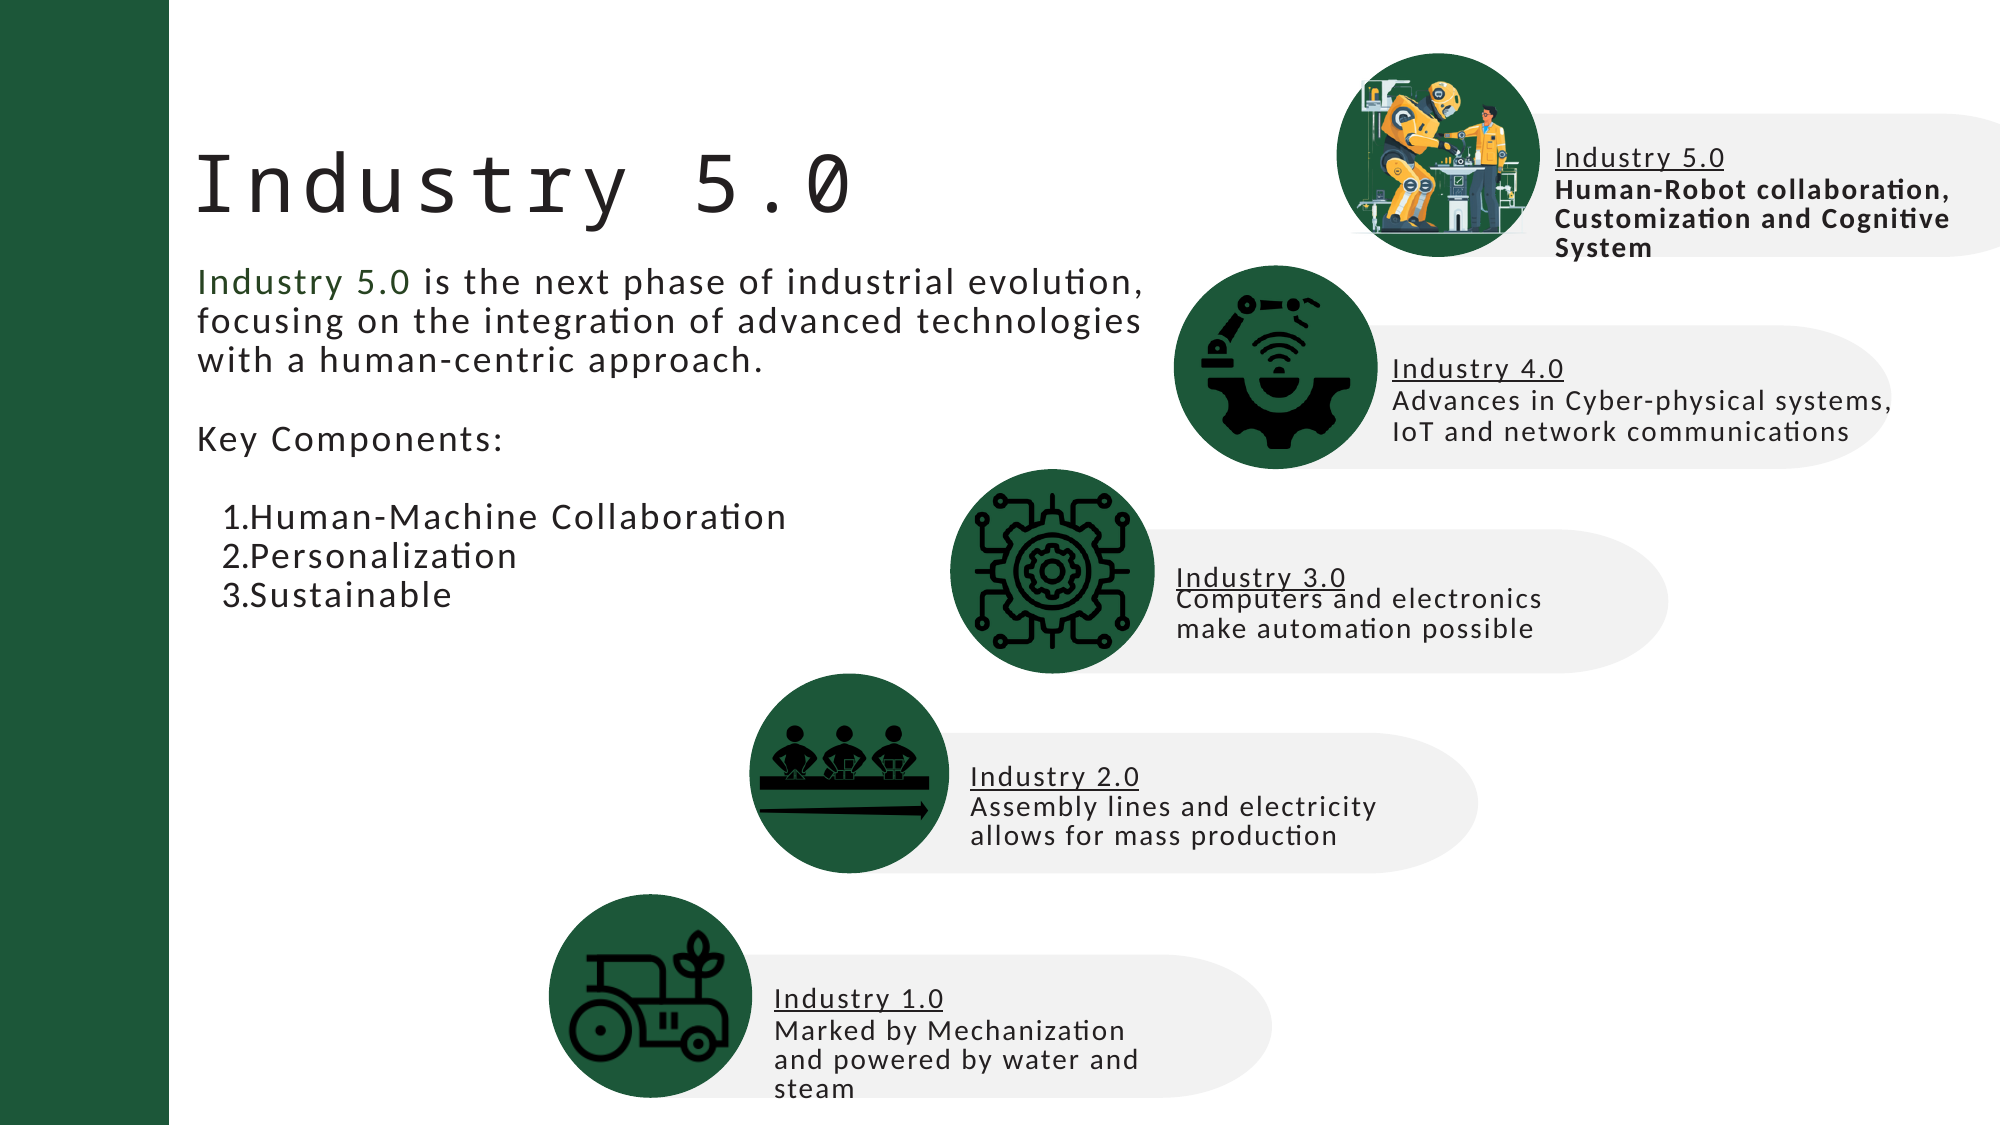

Industry 5.0
Industry 5.0
Human-Robot collaboration, Customization and Cognitive System
Industry 5.0 is the next phase of industrial evolution, focusing on the integration of advanced technologies with a human-centric approach.

Key Components:

Human-Machine Collaboration
Personalization
Sustainable

Industry 4.0
Advances in Cyber-physical systems, IoT and network communications

Industry 3.0
Computers and electronics make automation possible

Industry 2.0
Assembly lines and electricity allows for mass production

Industry 1.0
Marked by Mechanization and powered by water and steam